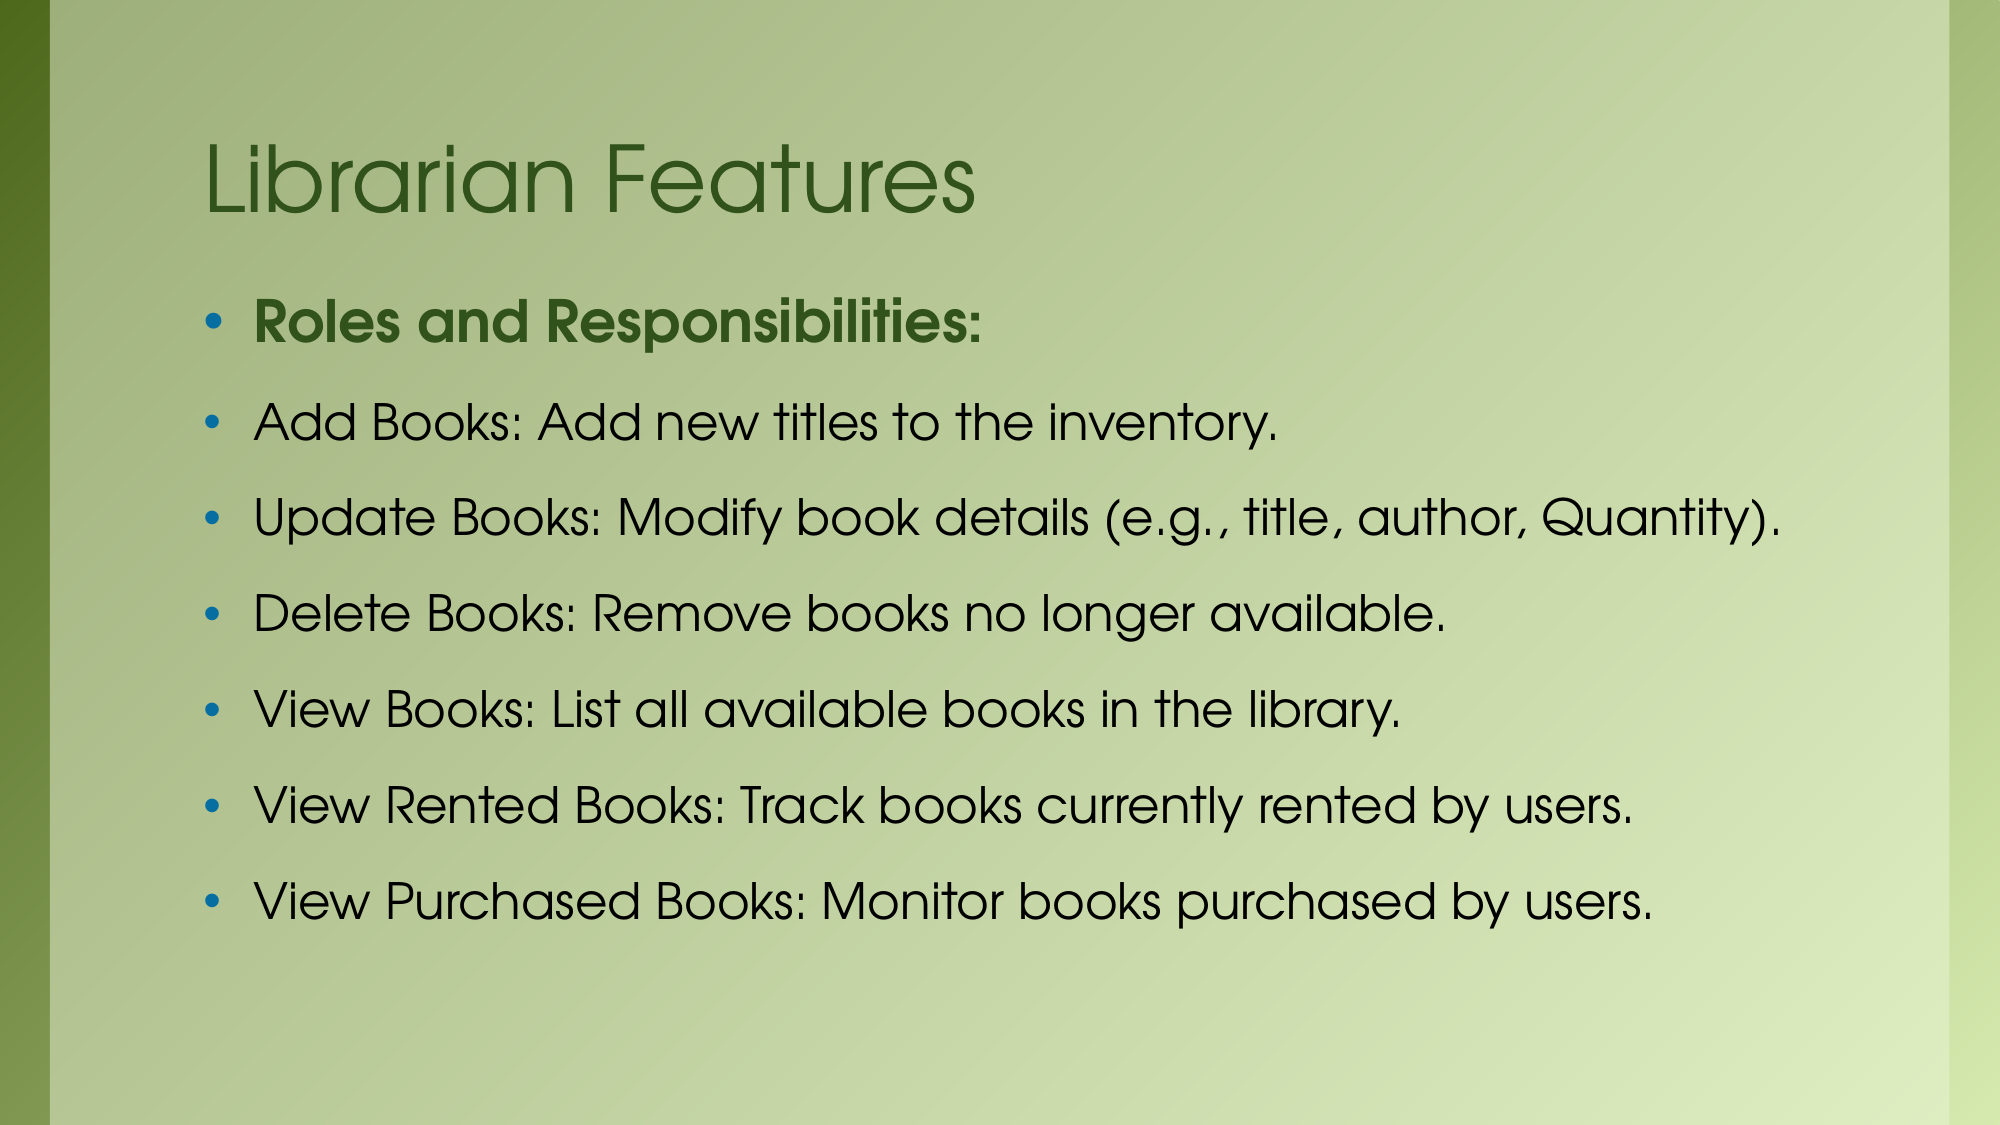

# Librarian Features
Roles and Responsibilities:
Add Books: Add new titles to the inventory.
Update Books: Modify book details (e.g., title, author, Quantity).
Delete Books: Remove books no longer available.
View Books: List all available books in the library.
View Rented Books: Track books currently rented by users.
View Purchased Books: Monitor books purchased by users.